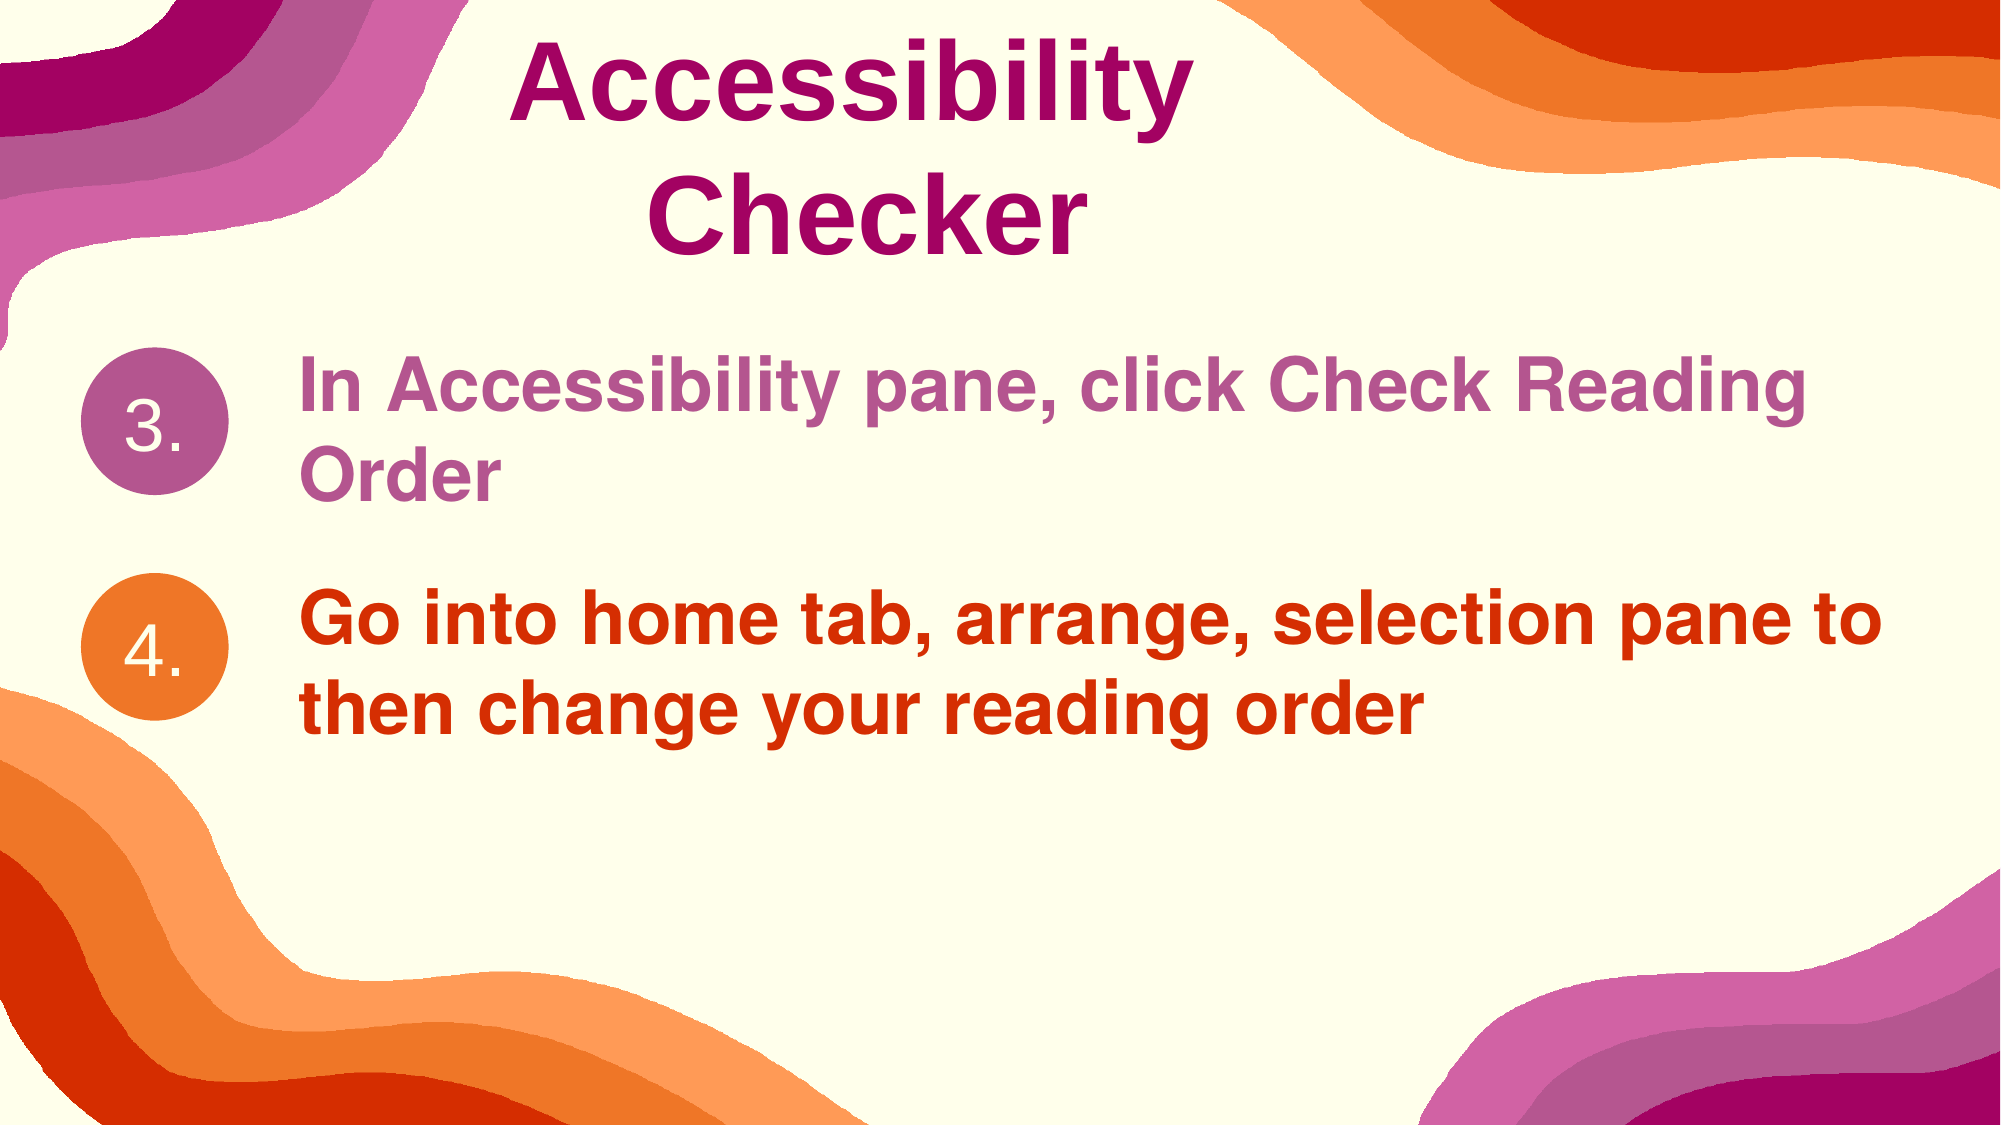

Accessibility
Checker
In Accessibility pane, click Check Reading Order
3.
Go into home tab, arrange, selection pane to then change your reading order
4.